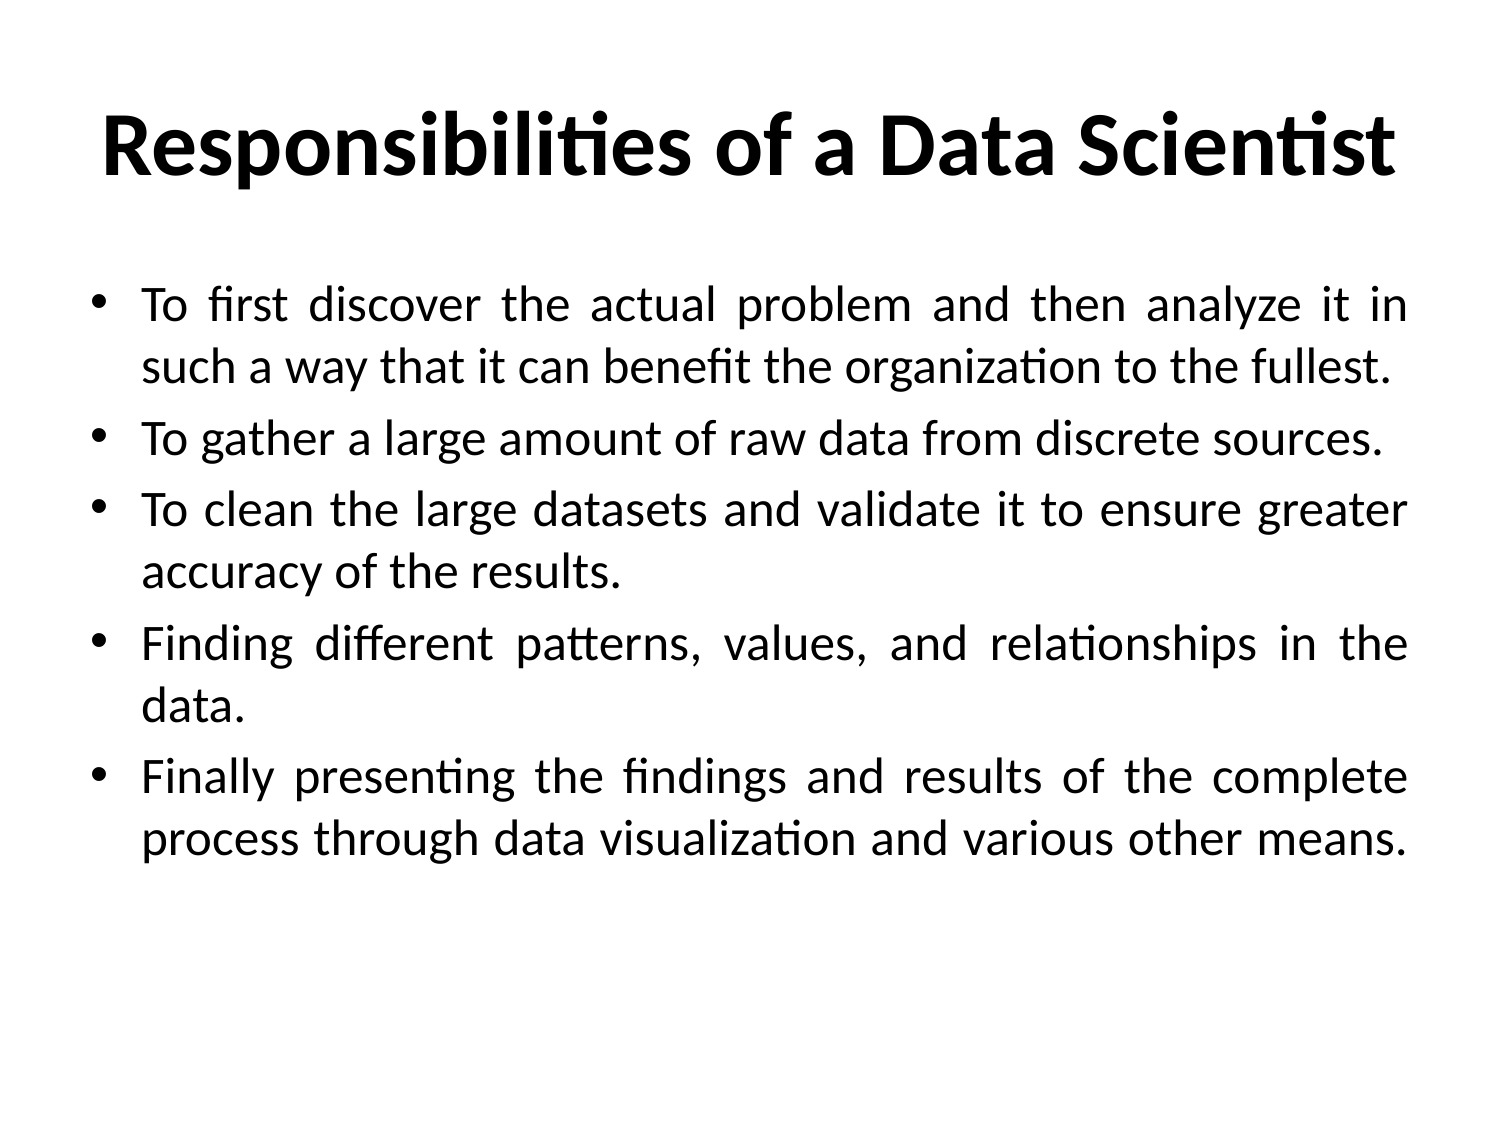

# Responsibilities of a Data Scientist
To first discover the actual problem and then analyze it in such a way that it can benefit the organization to the fullest.
To gather a large amount of raw data from discrete sources.
To clean the large datasets and validate it to ensure greater accuracy of the results.
Finding different patterns, values, and relationships in the data.
Finally presenting the findings and results of the complete process through data visualization and various other means.